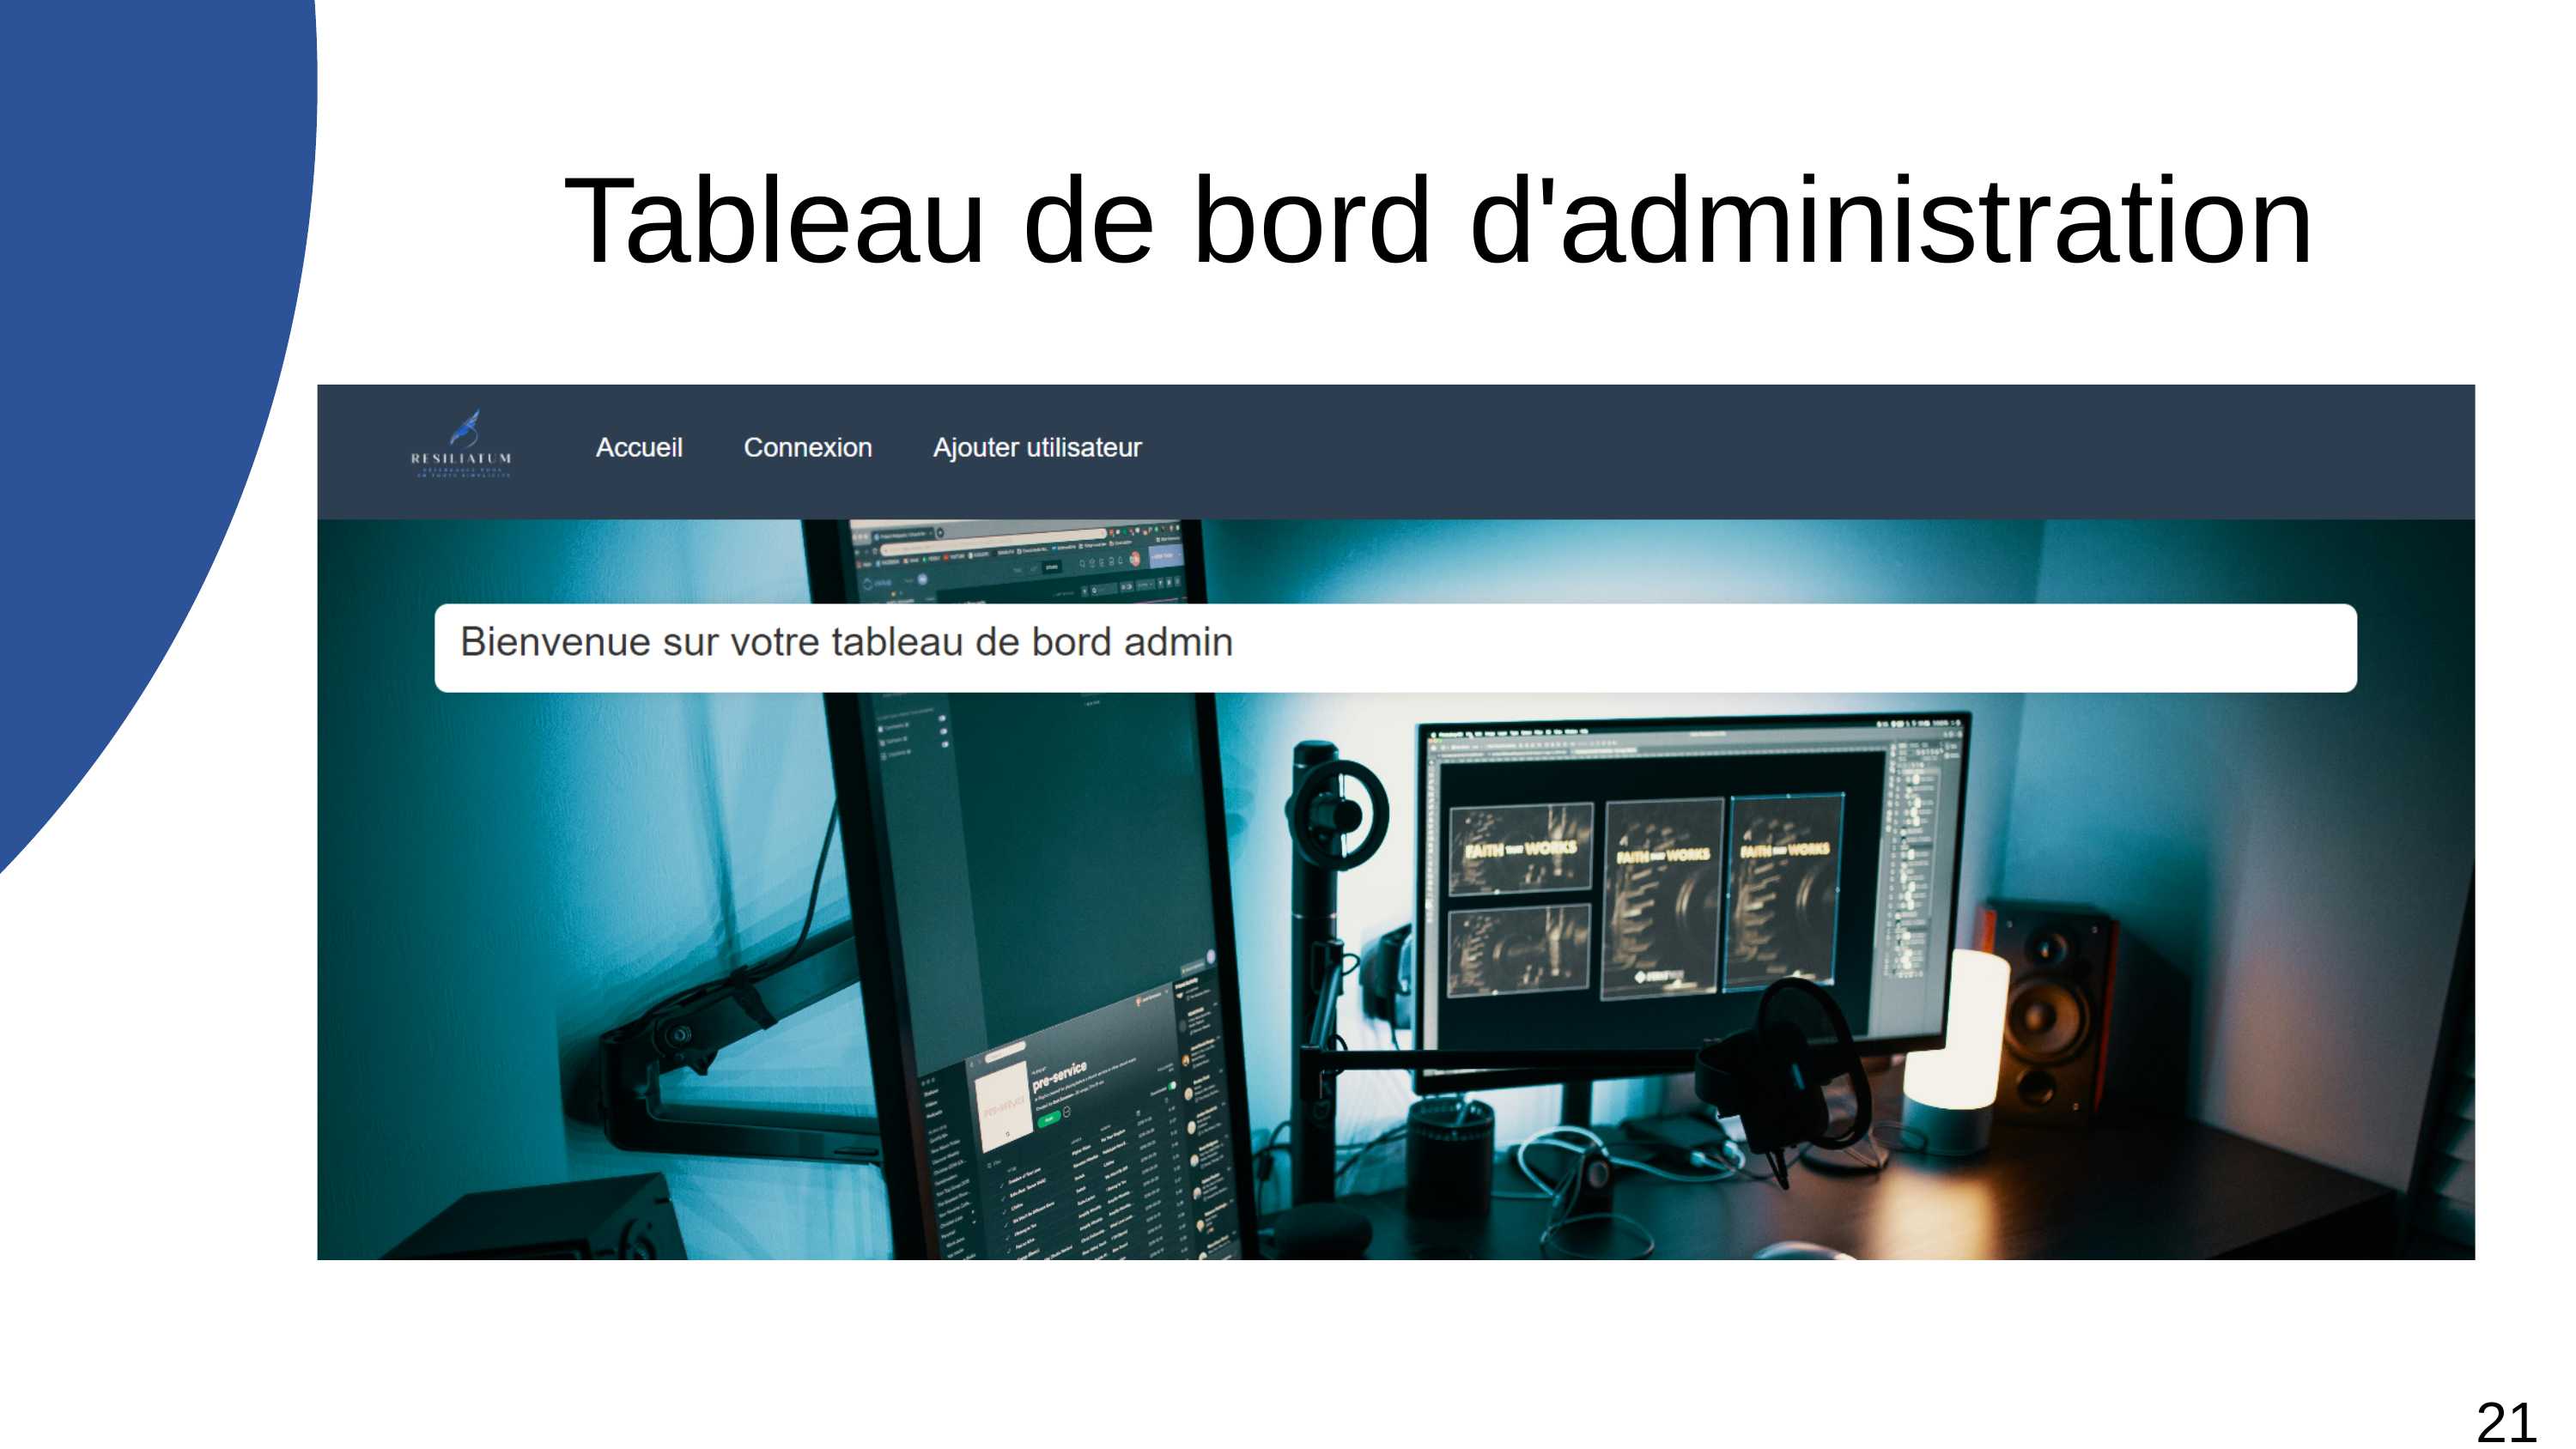

Tableau de bord d'administration
Retourner à la vue d'ensemble

21